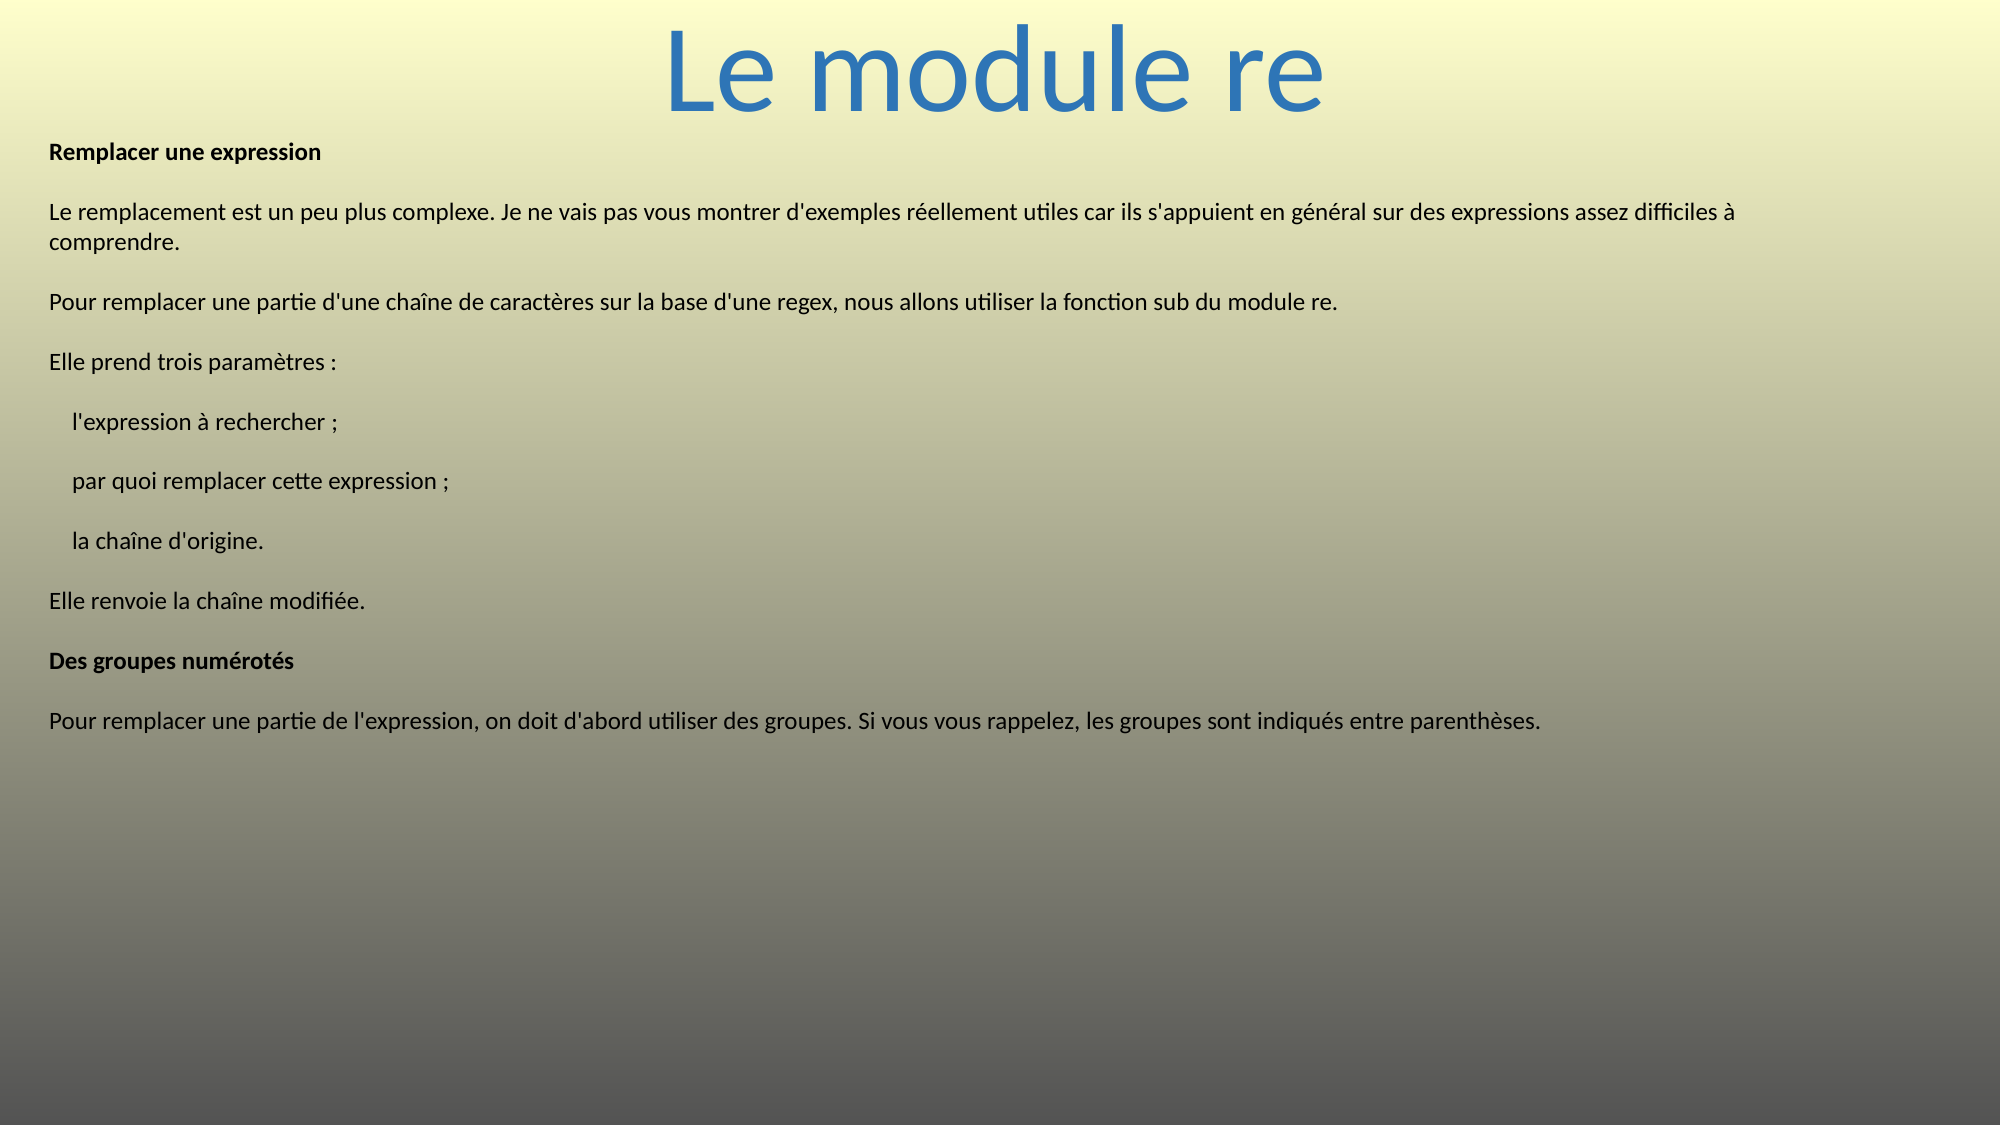

# Le module re
Remplacer une expression

Le remplacement est un peu plus complexe. Je ne vais pas vous montrer d'exemples réellement utiles car ils s'appuient en général sur des expressions assez difficiles à comprendre.

Pour remplacer une partie d'une chaîne de caractères sur la base d'une regex, nous allons utiliser la fonction sub du module re.

Elle prend trois paramètres :

    l'expression à rechercher ;

    par quoi remplacer cette expression ;

    la chaîne d'origine.

Elle renvoie la chaîne modifiée.

Des groupes numérotés

Pour remplacer une partie de l'expression, on doit d'abord utiliser des groupes. Si vous vous rappelez, les groupes sont indiqués entre parenthèses.

494